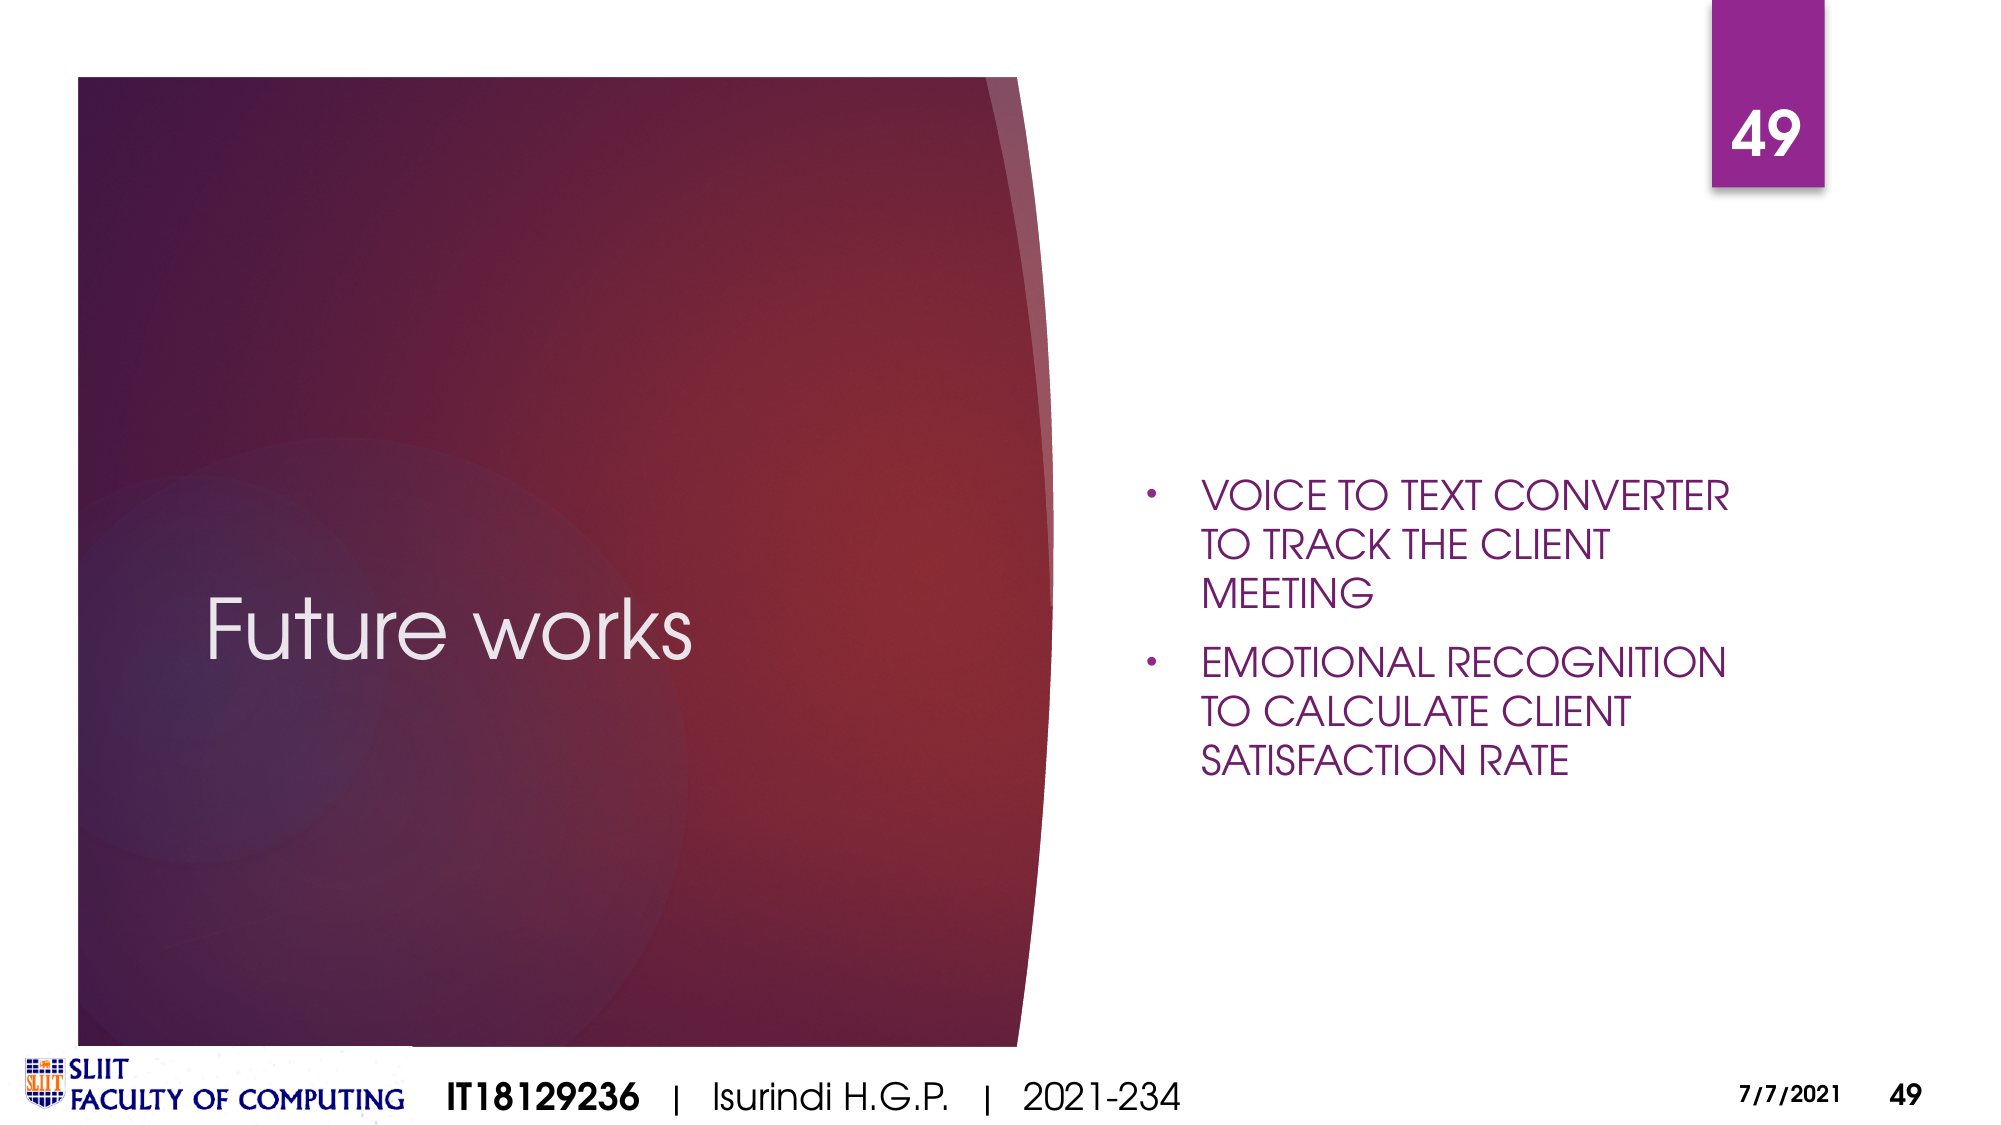

Voice to text converter to track the client meeting
Emotional recognition to calculate client satisfaction rate
# Future works